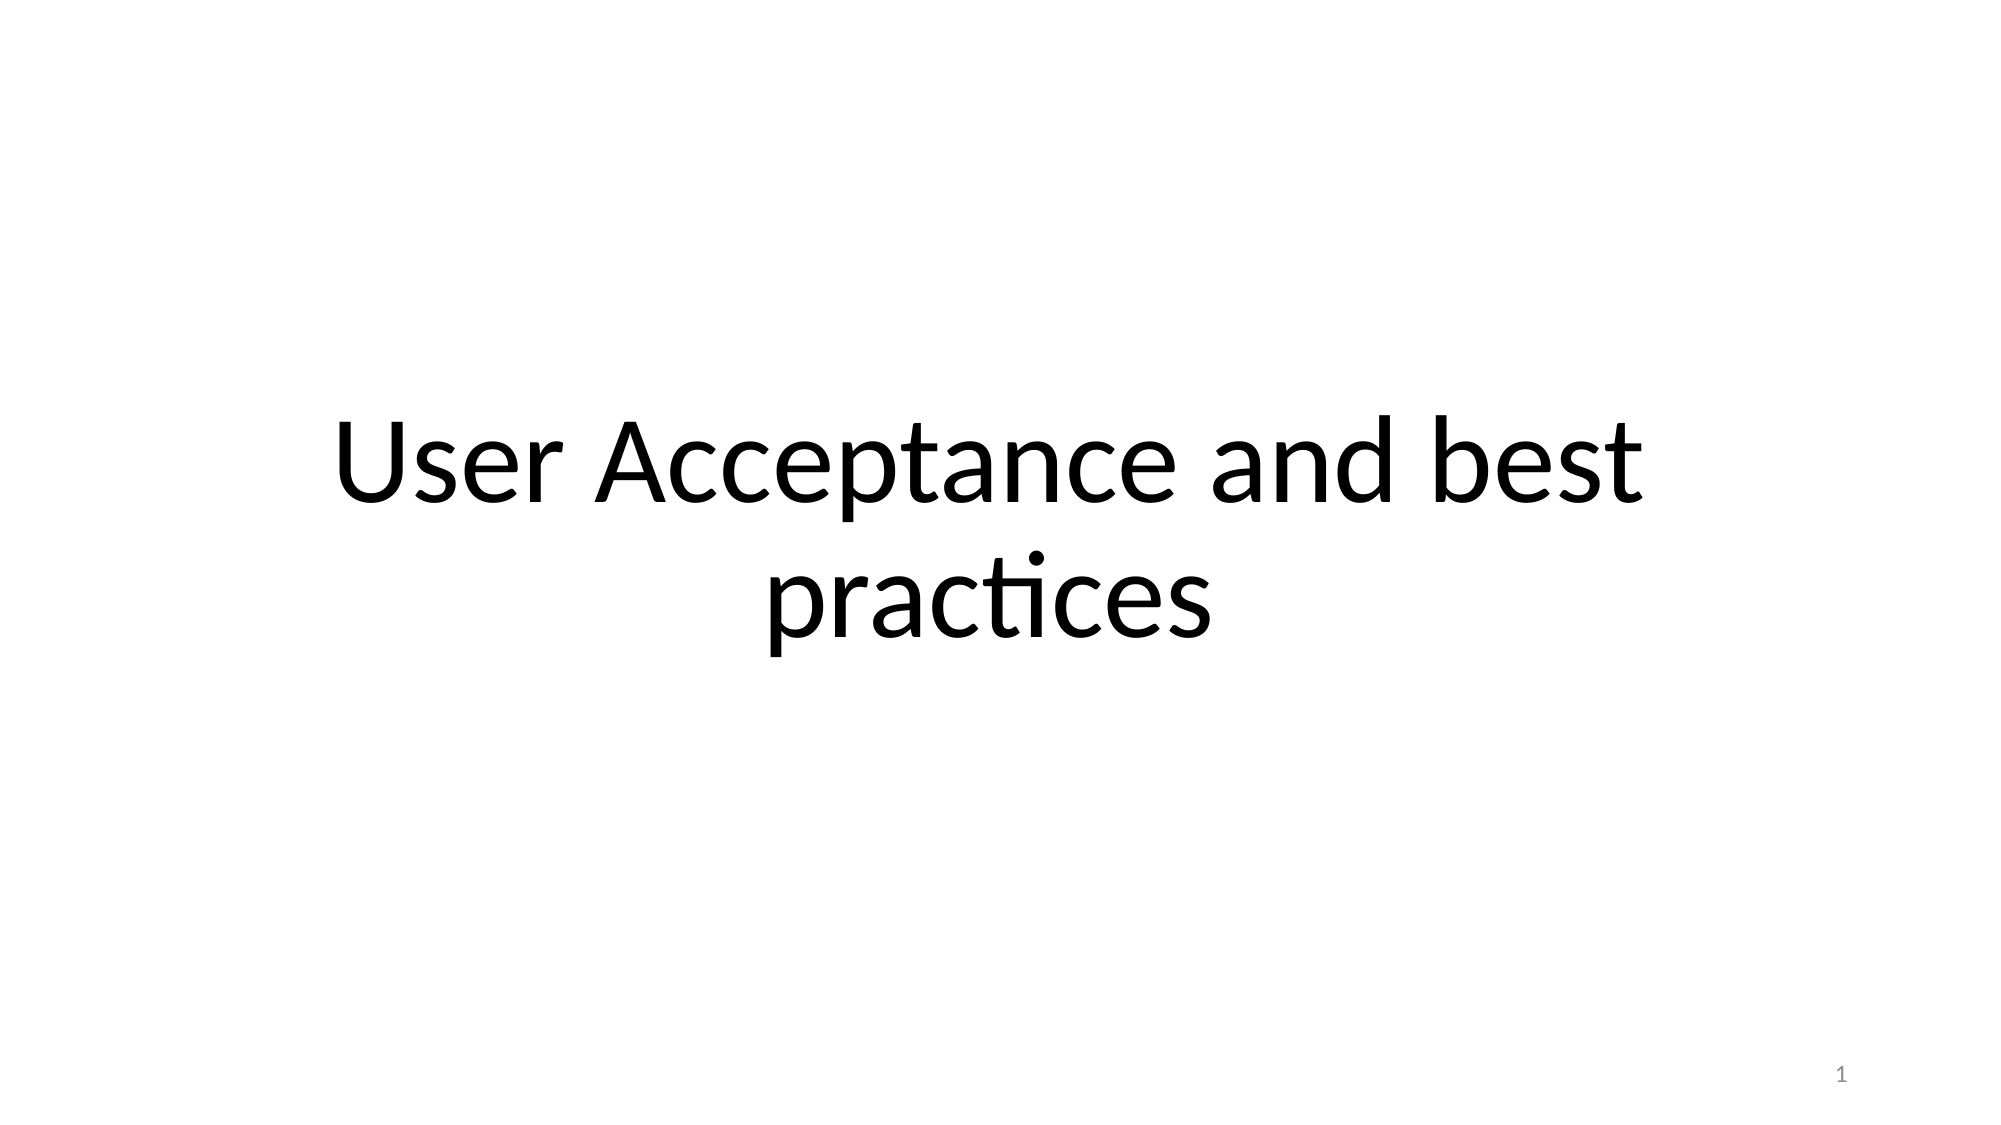

# User Acceptance and best practices
1